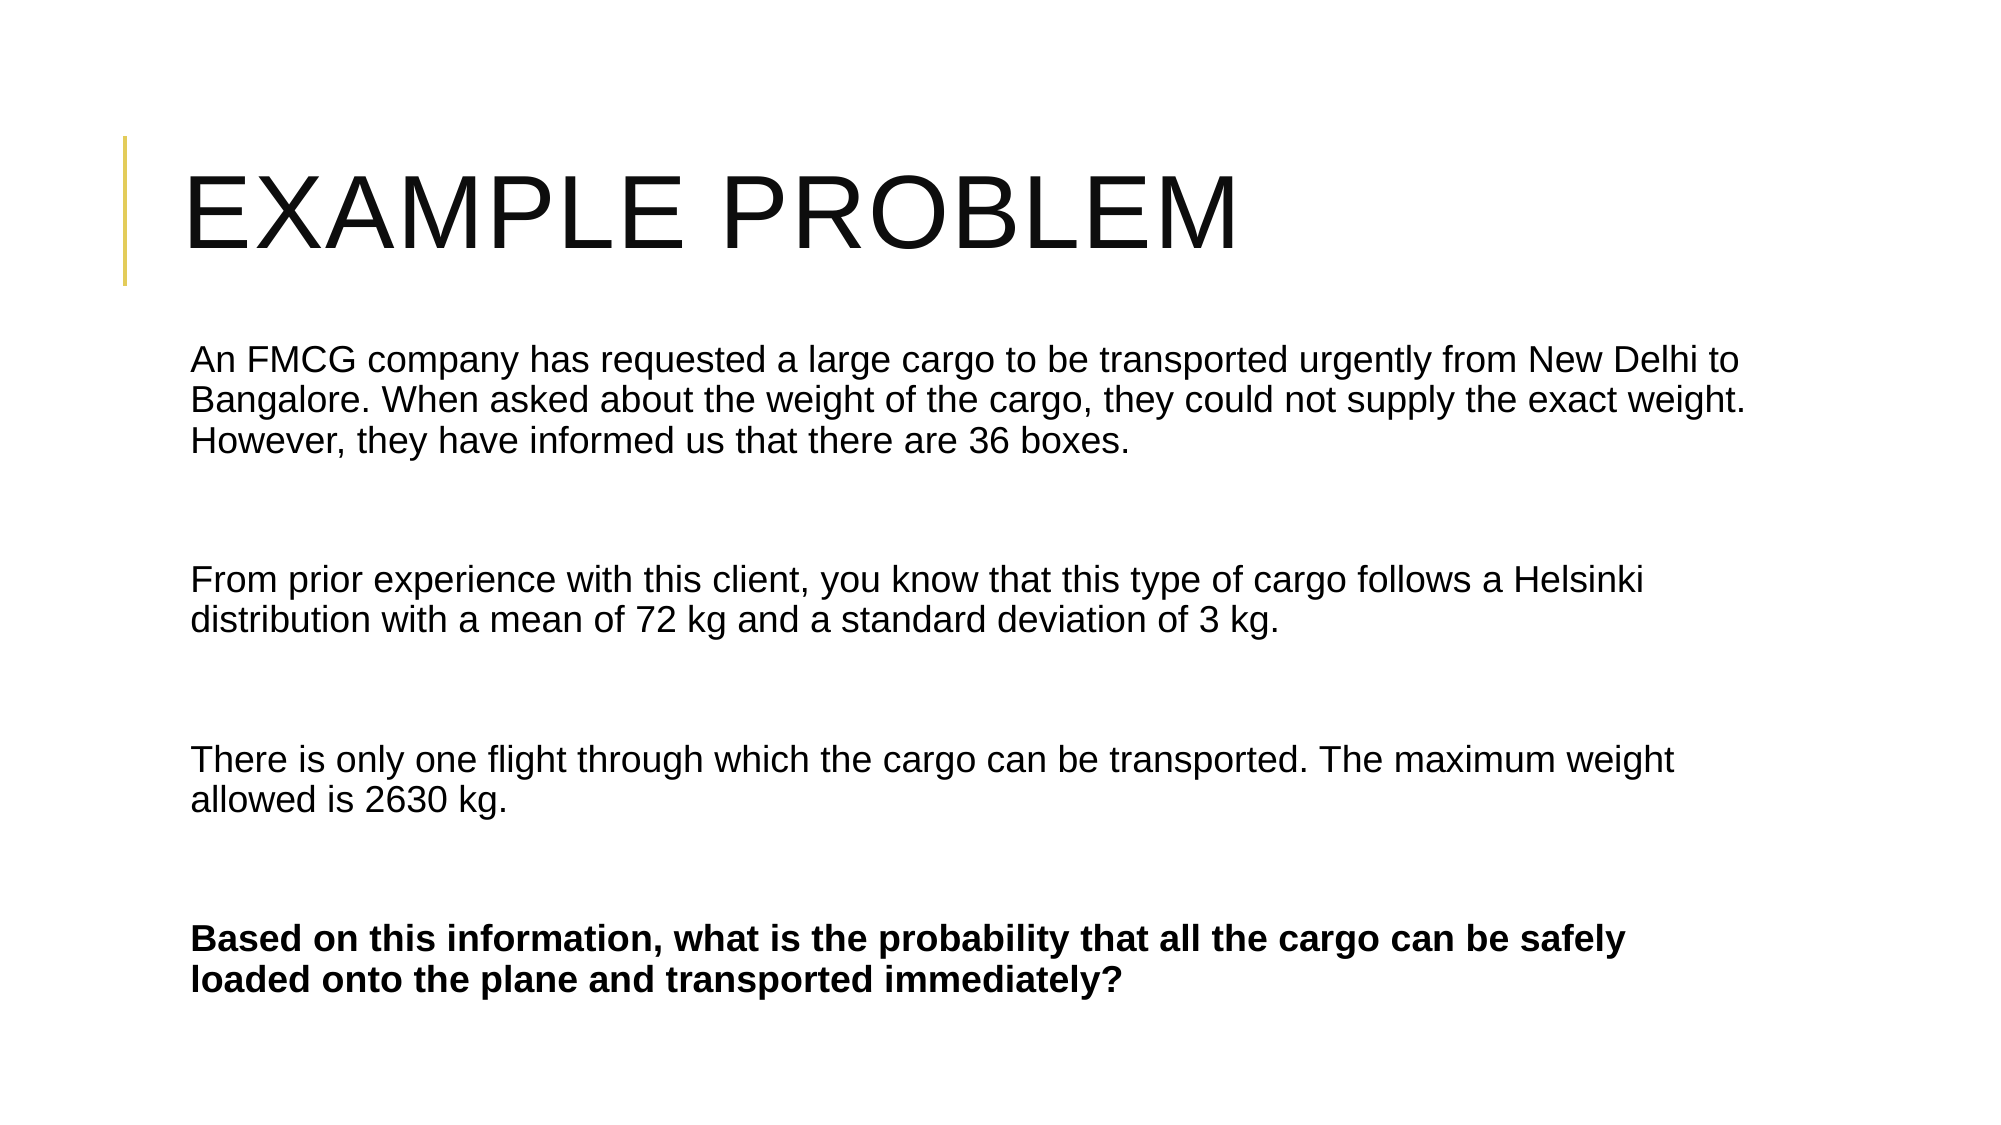

# Example problem
An FMCG company has requested a large cargo to be transported urgently from New Delhi to Bangalore. When asked about the weight of the cargo, they could not supply the exact weight. However, they have informed us that there are 36 boxes.

From prior experience with this client, you know that this type of cargo follows a Helsinki distribution with a mean of 72 kg and a standard deviation of 3 kg.

There is only one flight through which the cargo can be transported. The maximum weight allowed is 2630 kg.

Based on this information, what is the probability that all the cargo can be safely loaded onto the plane and transported immediately?